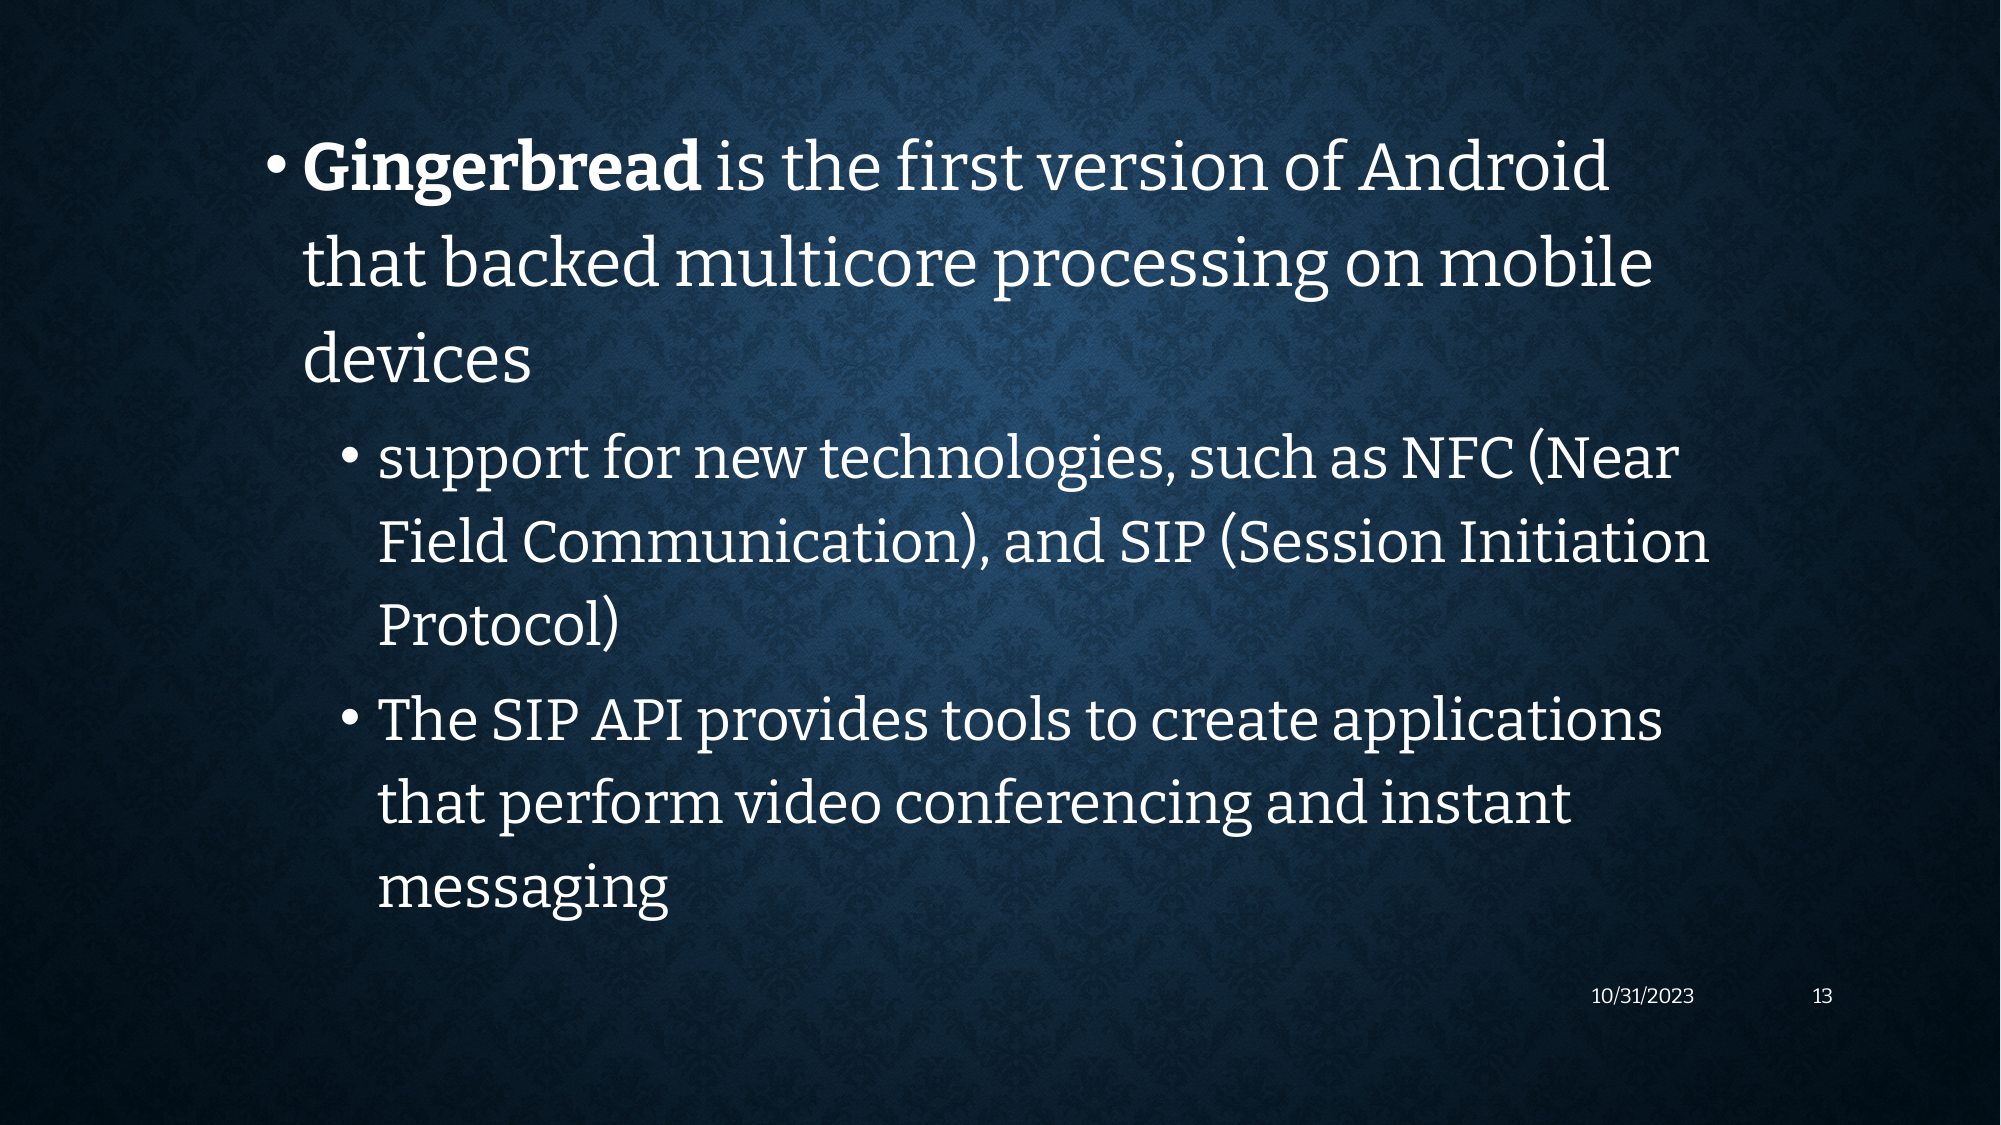

Gingerbread is the first version of Android that backed multicore processing on mobile devices
support for new technologies, such as NFC (Near Field Communication), and SIP (Session Initiation Protocol)
The SIP API provides tools to create applications that perform video conferencing and instant messaging
10/31/2023
13